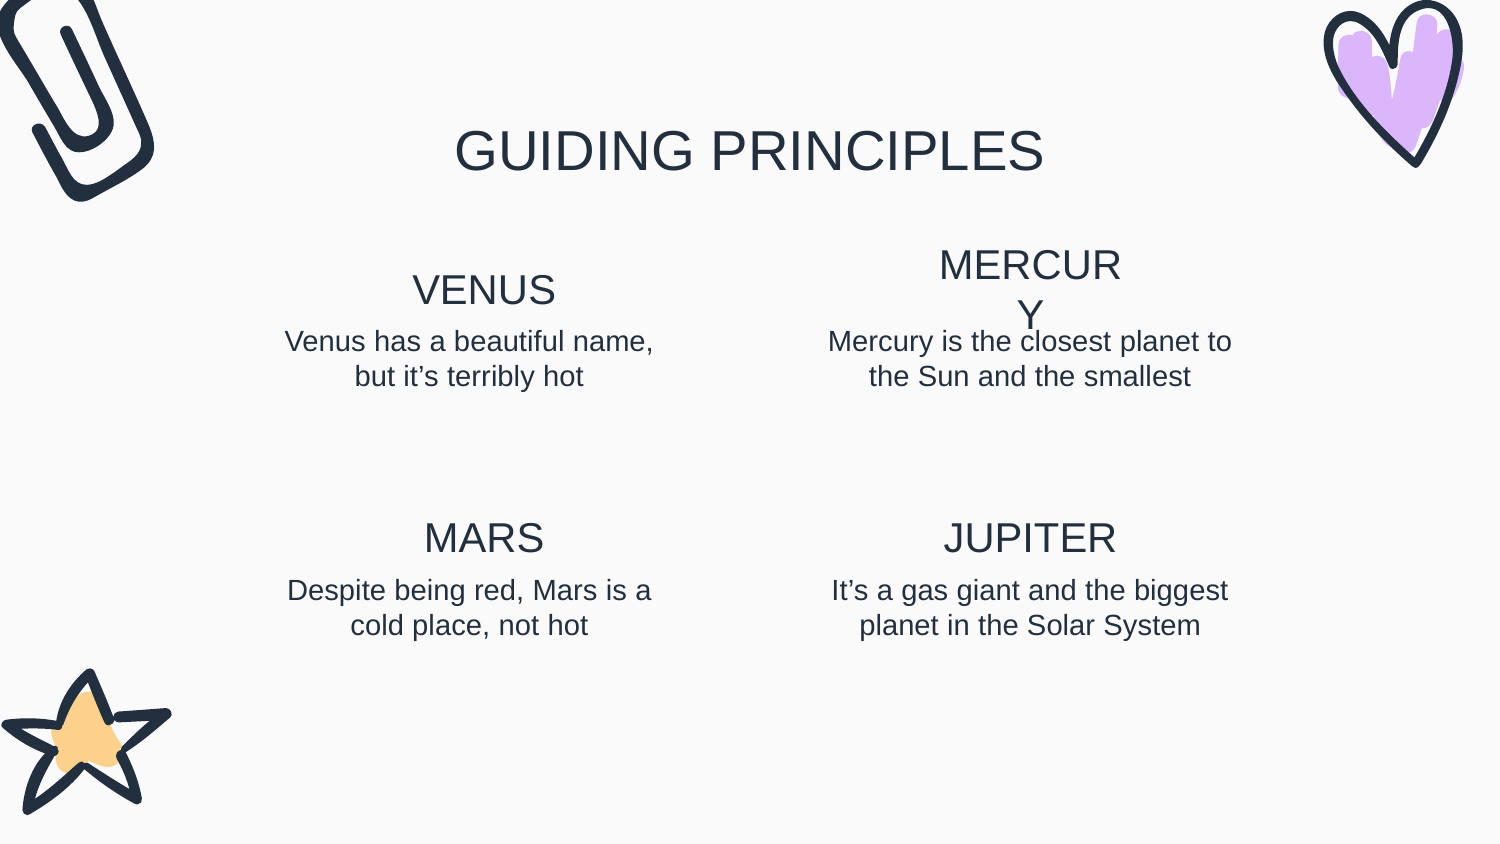

# GUIDING PRINCIPLES
VENUS
MERCURY
Venus has a beautiful name, but it’s terribly hot
Mercury is the closest planet to the Sun and the smallest
MARS
JUPITER
It’s a gas giant and the biggest
planet in the Solar System
Despite being red, Mars is a
cold place, not hot